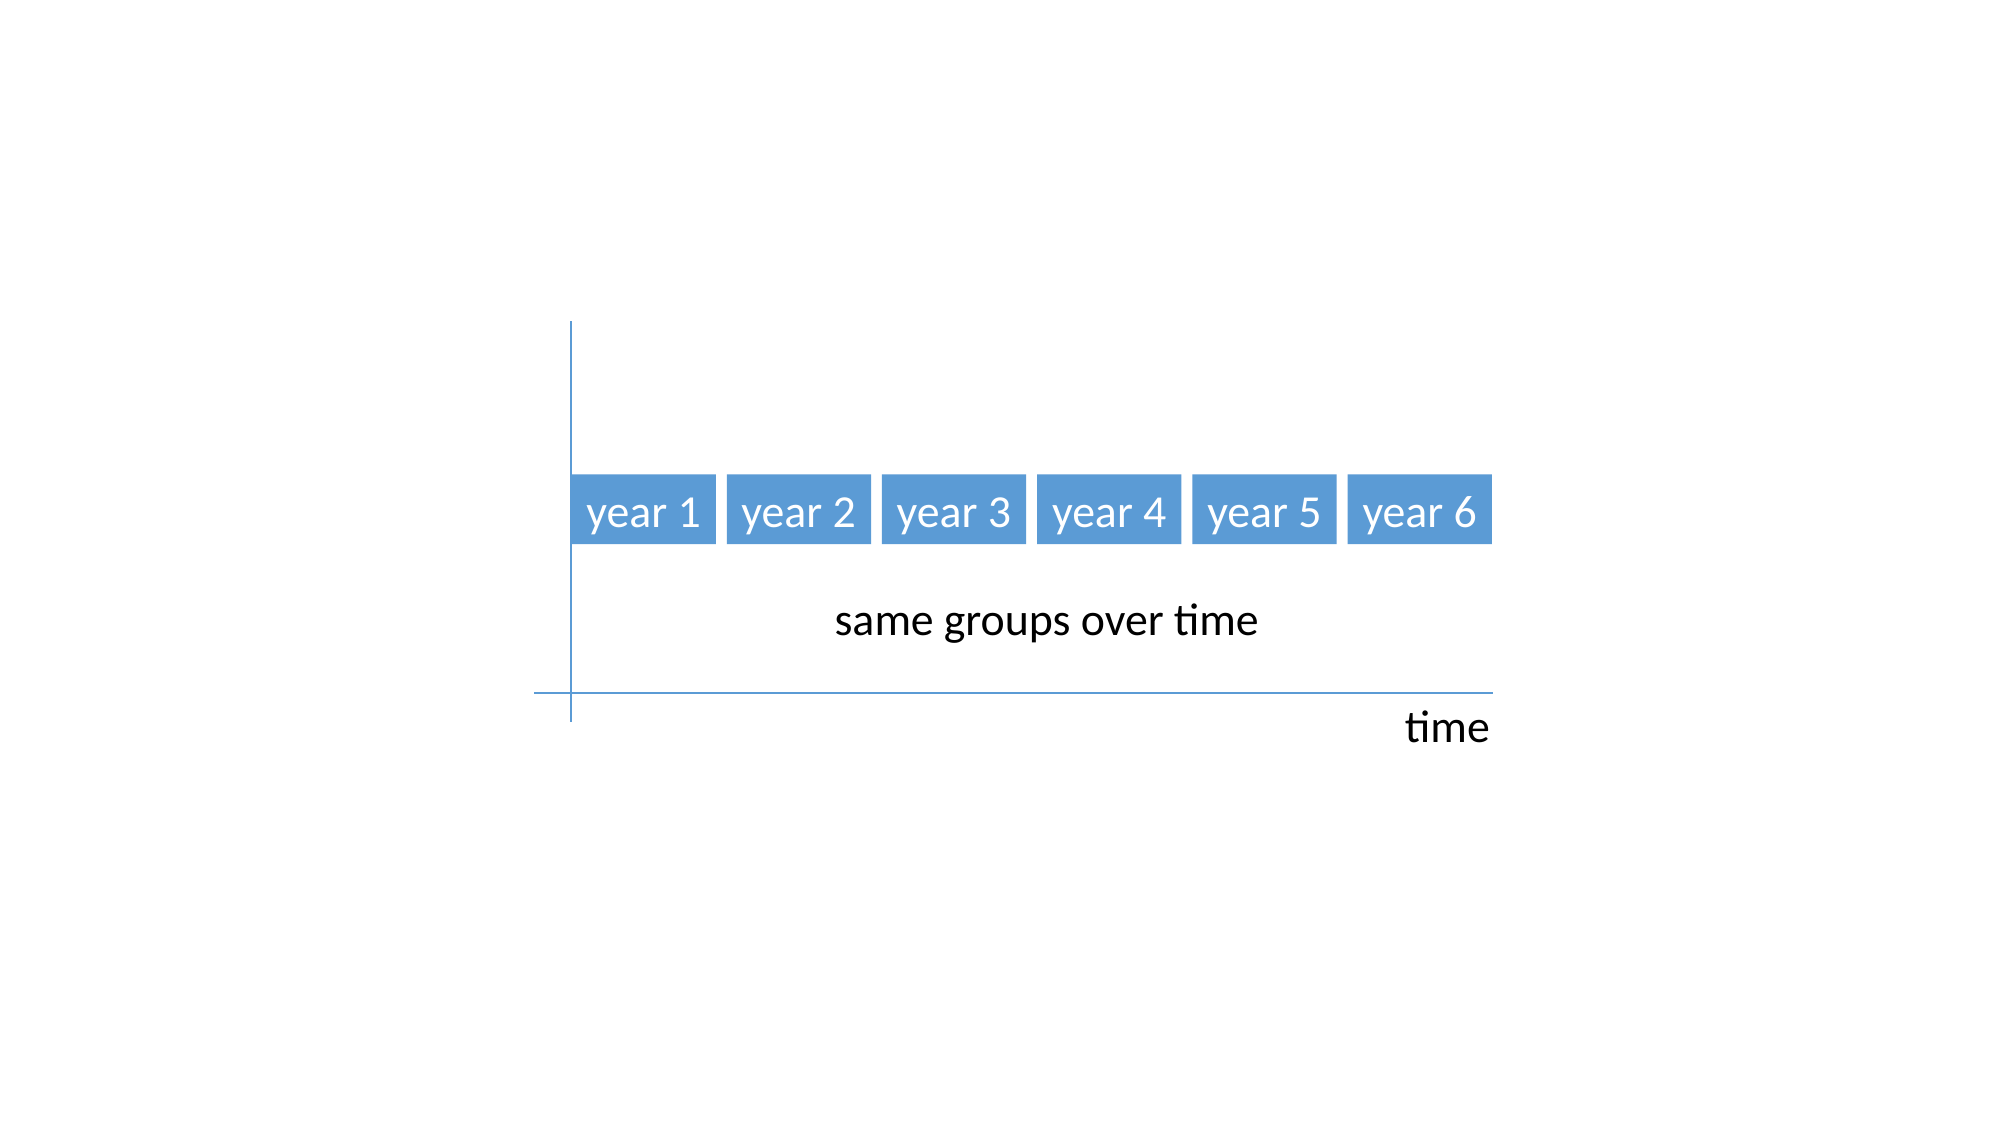

year 1
year 2
year 3
year 4
year 5
year 6
same groups over time
time